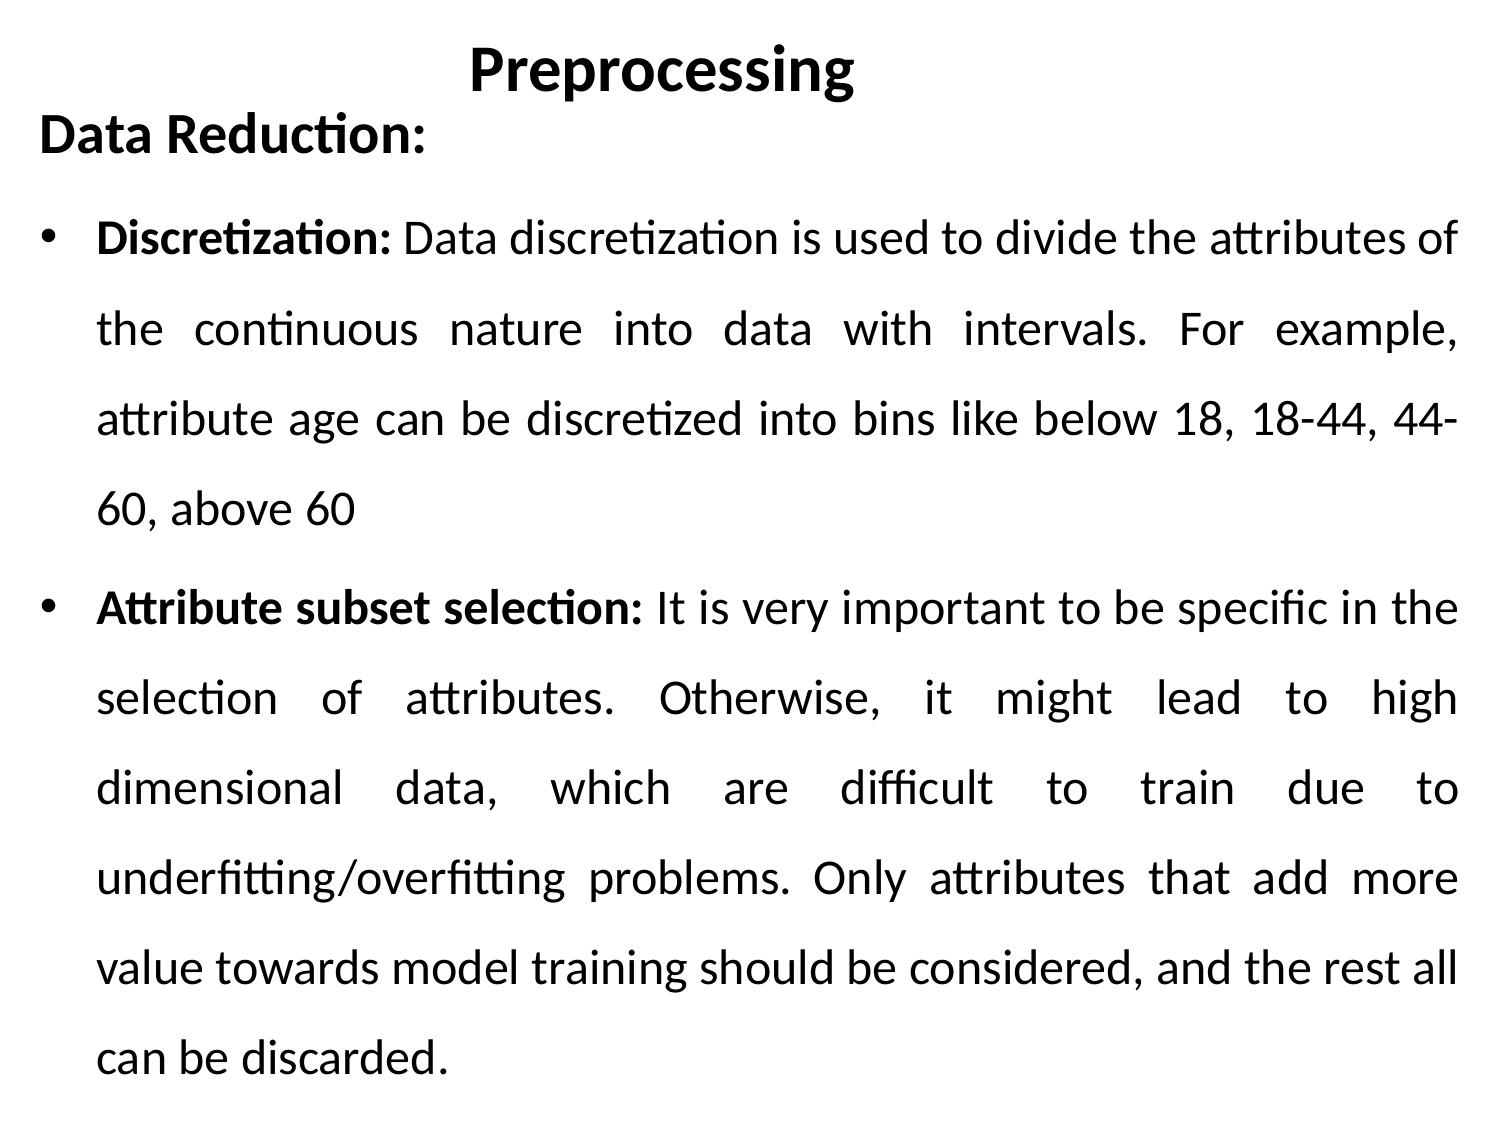

# Preprocessing
Data Reduction:
Discretization: Data discretization is used to divide the attributes of the continuous nature into data with intervals. For example, attribute age can be discretized into bins like below 18, 18-44, 44-60, above 60
Attribute subset selection: It is very important to be specific in the selection of attributes. Otherwise, it might lead to high dimensional data, which are difficult to train due to underfitting/overfitting problems. Only attributes that add more value towards model training should be considered, and the rest all can be discarded.